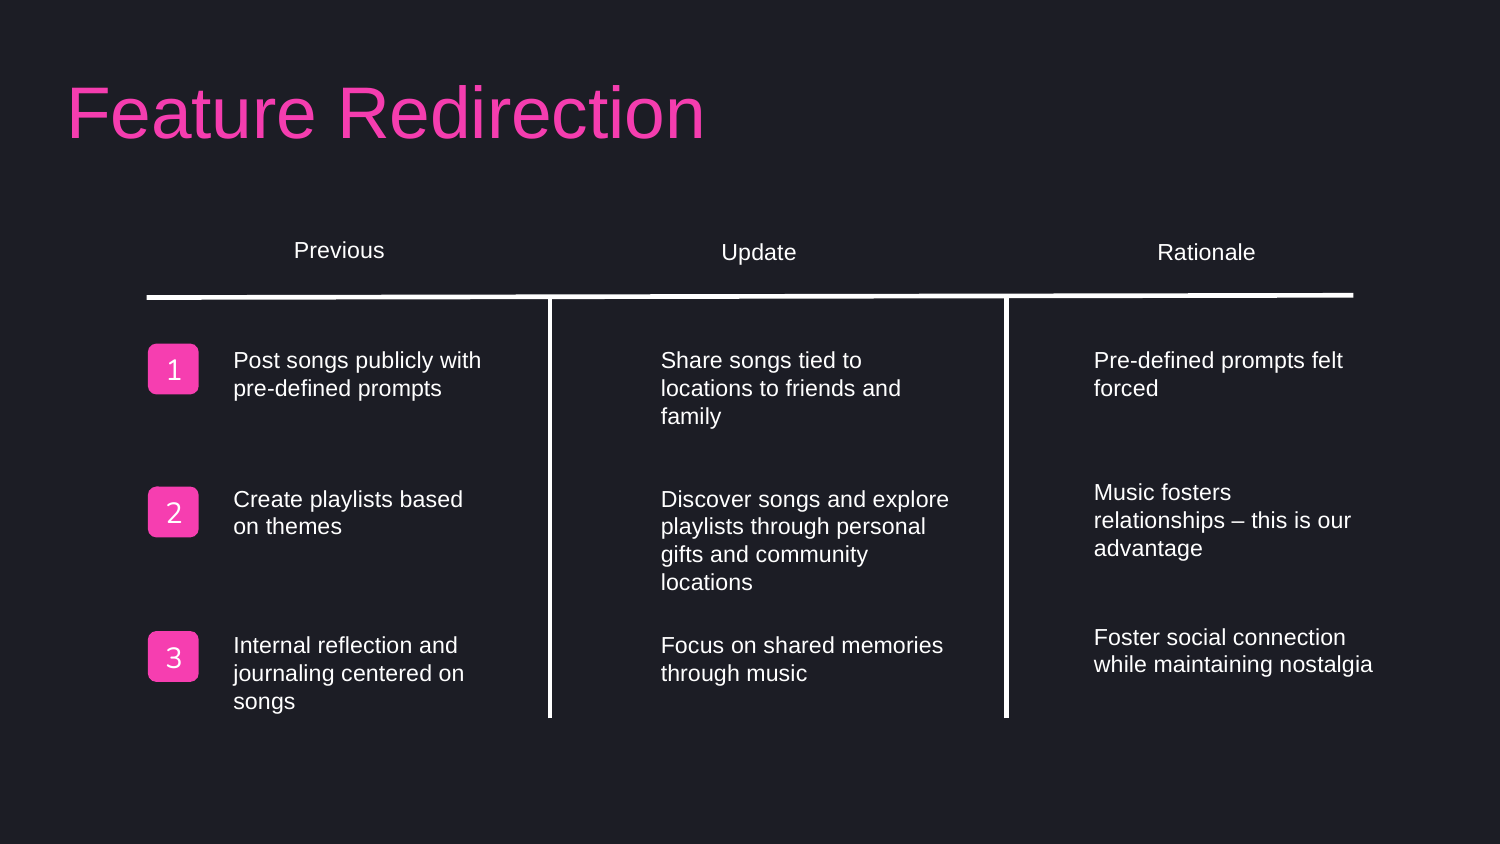

# Feature Redirection
Previous
Update
Rationale
Post songs publicly with pre-defined prompts
Share songs tied to locations to friends and family
Pre-defined prompts felt forced
1
Music fosters relationships – this is our advantage

Create playlists based on themes
Discover songs and explore playlists through personal gifts and community locations
2
Foster social connection while maintaining nostalgia
Internal reflection and journaling centered on songs
Focus on shared memories through music
3